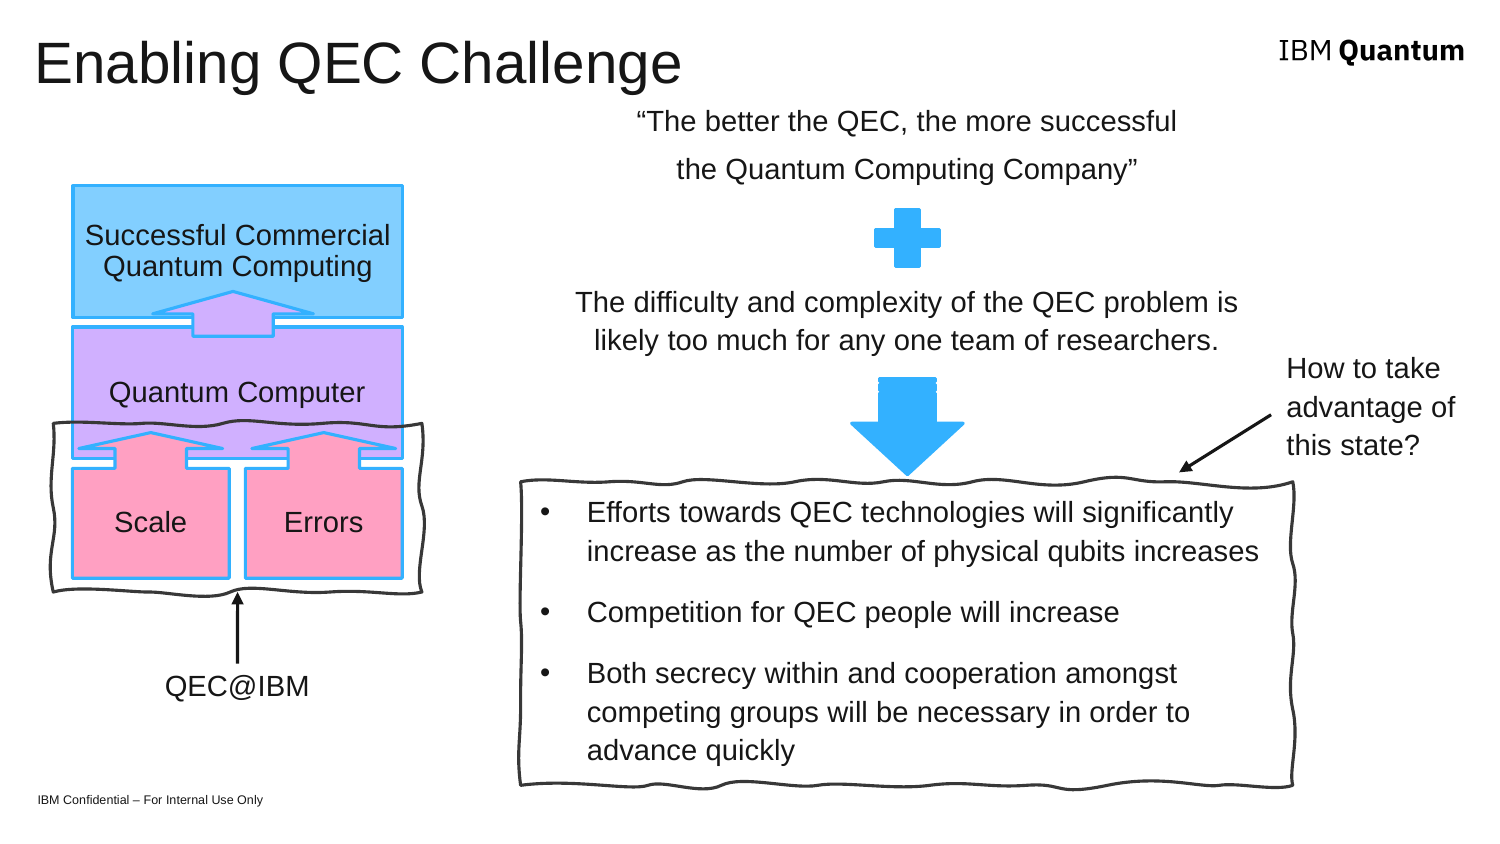

# Enabling QEC Challenge
“The better the QEC, the more successful
the Quantum Computing Company”
Successful Commercial
Quantum Computing

The difficulty and complexity of the QEC problem is likely too much for any one team of researchers.

Quantum Computer
How to take advantage of this state?

Scale
Errors

Efforts towards QEC technologies will significantly increase as the number of physical qubits increases
Competition for QEC people will increase
Both secrecy within and cooperation amongst competing groups will be necessary in order to advance quickly
QEC@IBM
IBM Confidential – For Internal Use Only